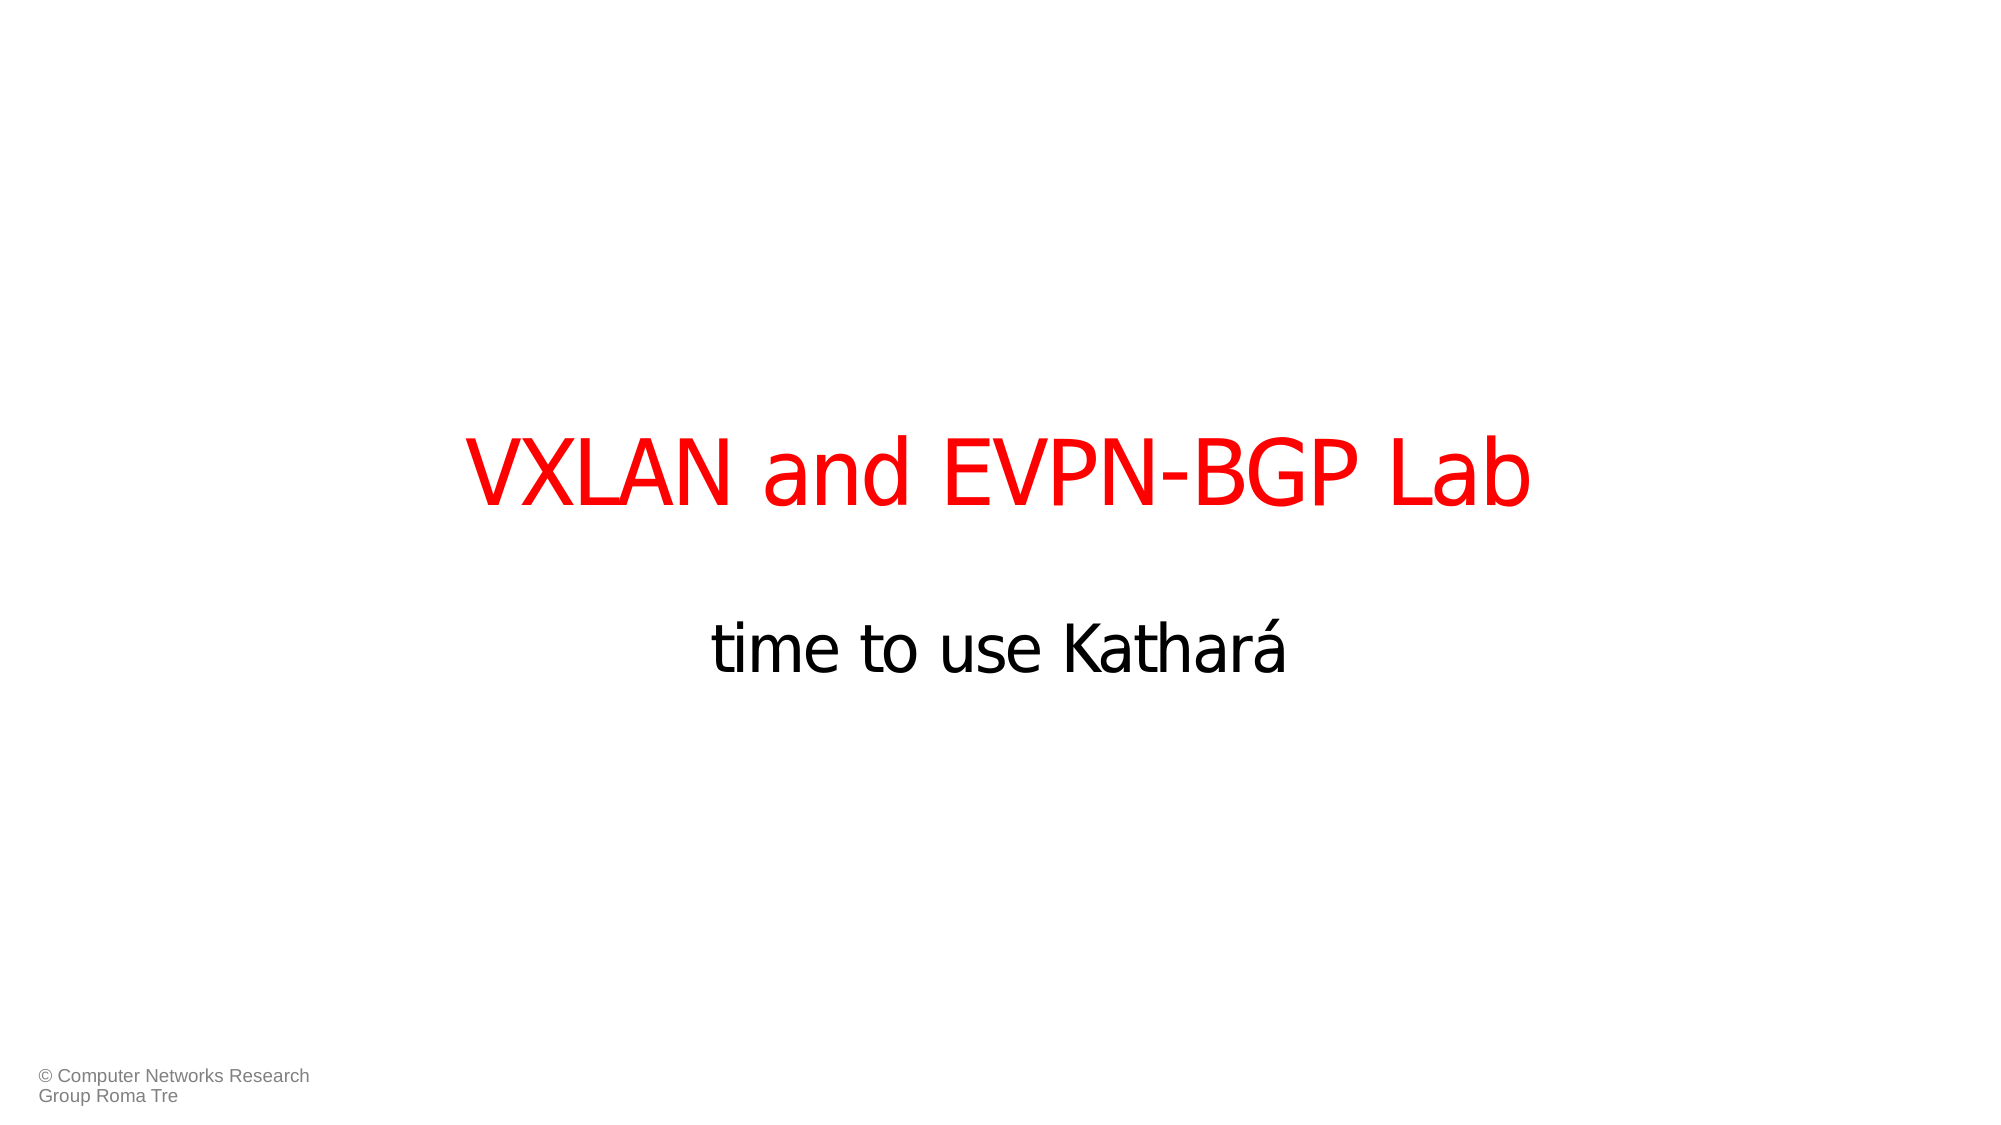

# VXLAN and EVPN-BGP Lab
time to use Kathará